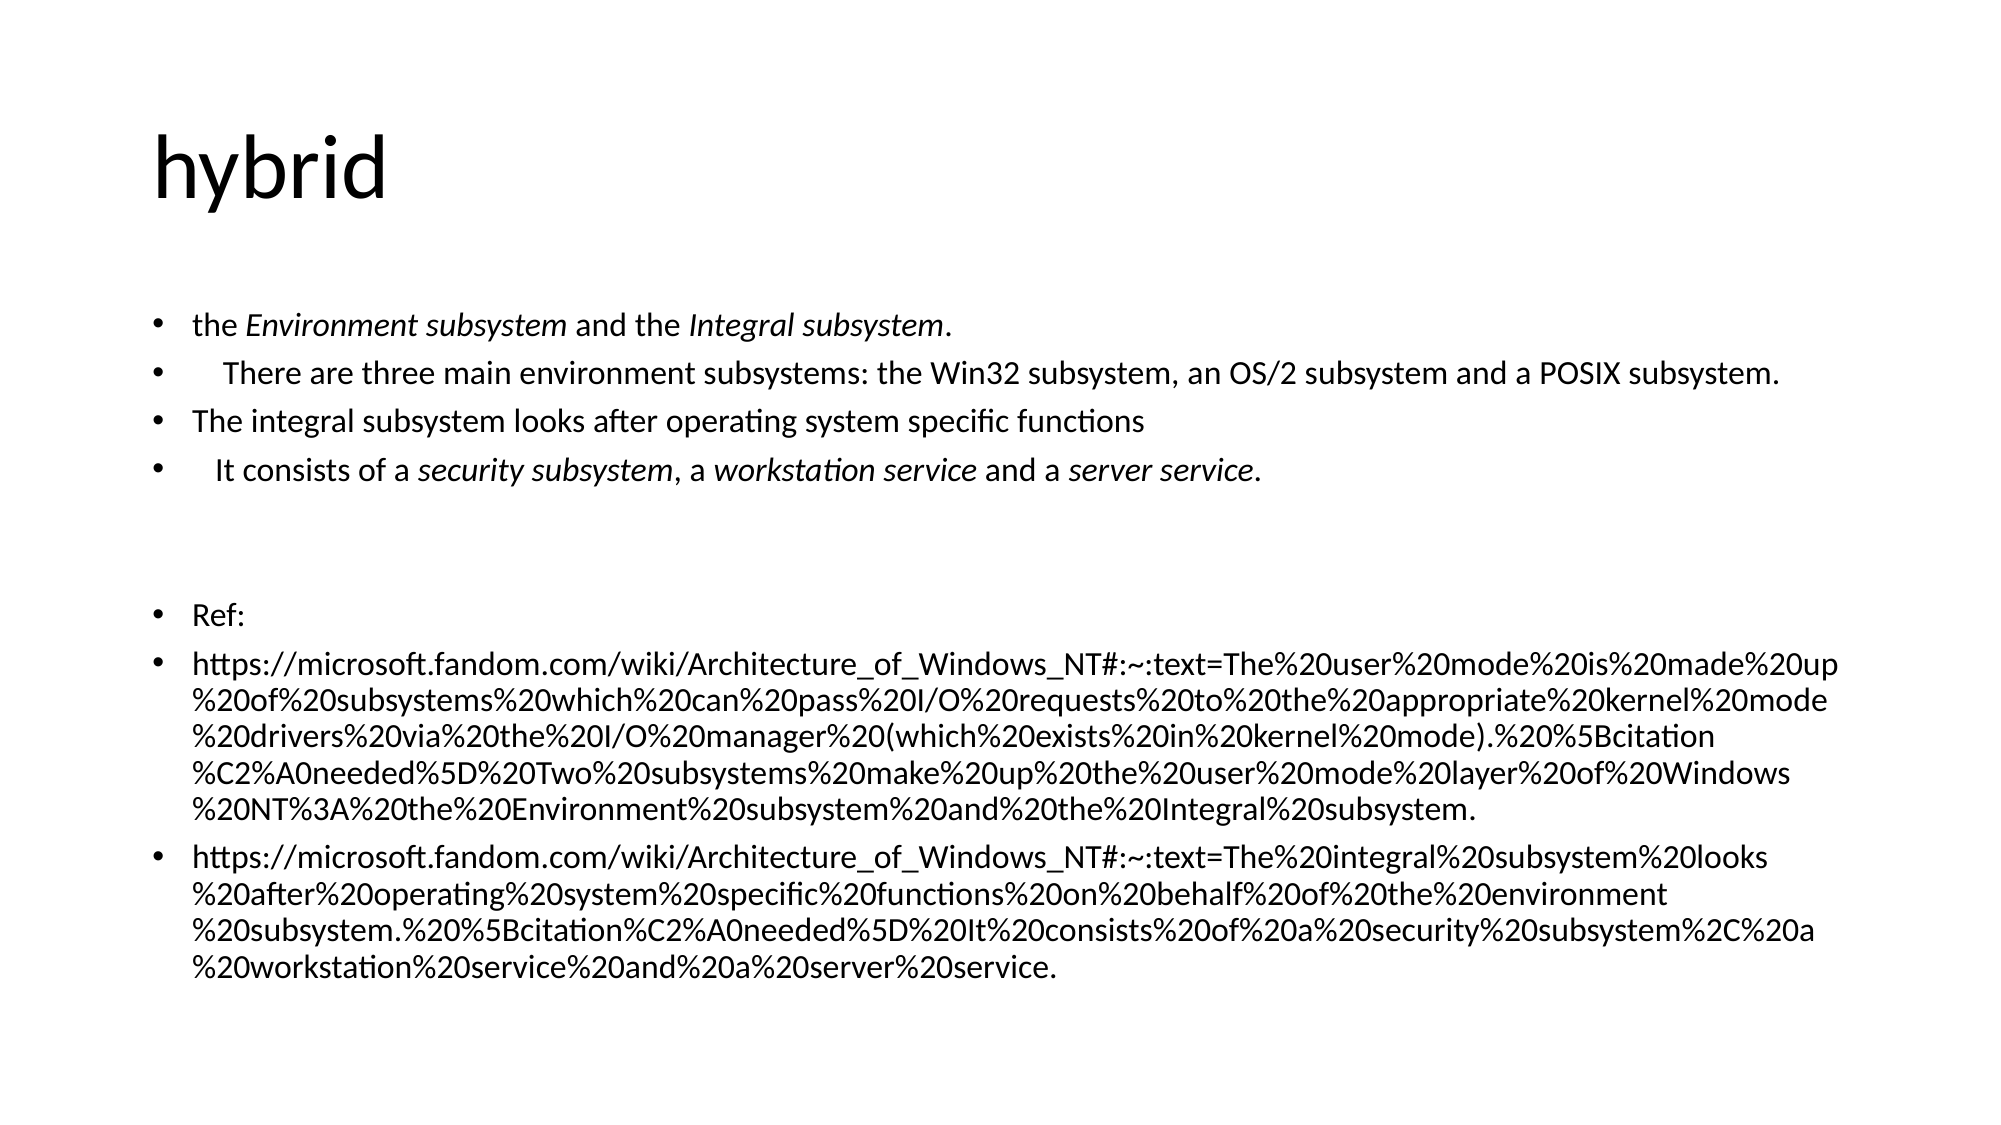

# hybrid
the Environment subsystem and the Integral subsystem.
    There are three main environment subsystems: the Win32 subsystem, an OS/2 subsystem and a POSIX subsystem.
The integral subsystem looks after operating system specific functions
   It consists of a security subsystem, a workstation service and a server service.

Ref:
https://microsoft.fandom.com/wiki/Architecture_of_Windows_NT#:~:text=The%20user%20mode%20is%20made%20up%20of%20subsystems%20which%20can%20pass%20I/O%20requests%20to%20the%20appropriate%20kernel%20mode%20drivers%20via%20the%20I/O%20manager%20(which%20exists%20in%20kernel%20mode).%20%5Bcitation%C2%A0needed%5D%20Two%20subsystems%20make%20up%20the%20user%20mode%20layer%20of%20Windows%20NT%3A%20the%20Environment%20subsystem%20and%20the%20Integral%20subsystem.
https://microsoft.fandom.com/wiki/Architecture_of_Windows_NT#:~:text=The%20integral%20subsystem%20looks%20after%20operating%20system%20specific%20functions%20on%20behalf%20of%20the%20environment%20subsystem.%20%5Bcitation%C2%A0needed%5D%20It%20consists%20of%20a%20security%20subsystem%2C%20a%20workstation%20service%20and%20a%20server%20service.